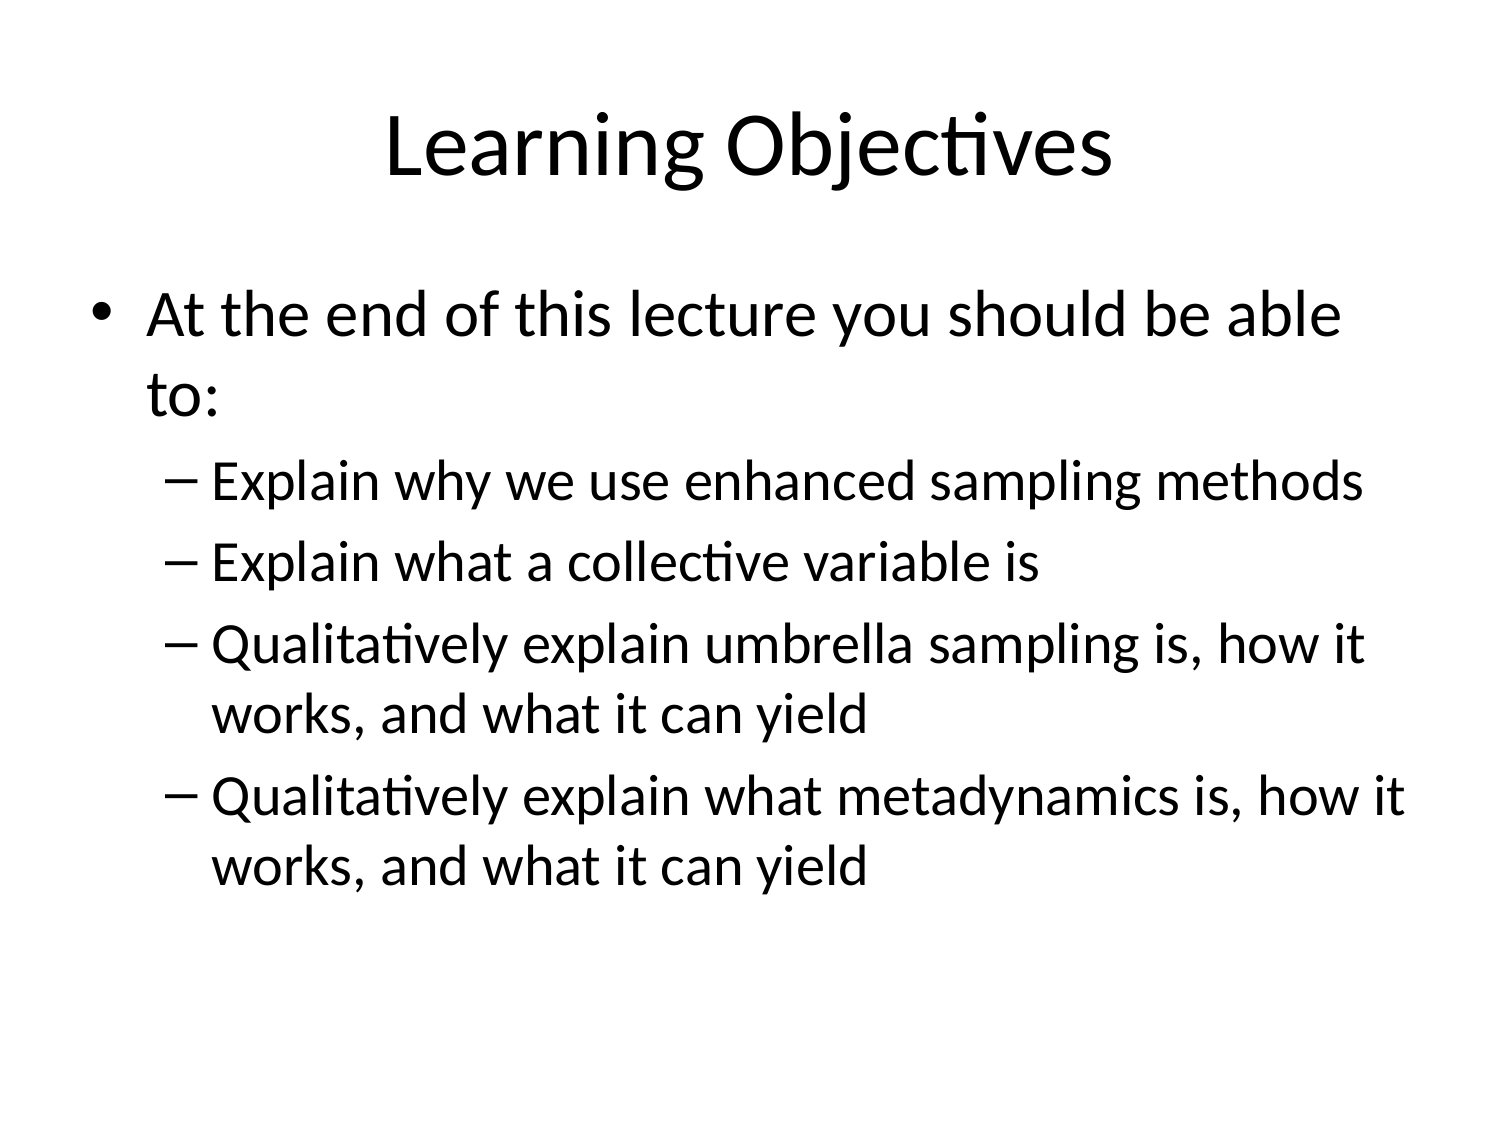

# Learning Objectives
At the end of this lecture you should be able to:
Explain why we use enhanced sampling methods
Explain what a collective variable is
Qualitatively explain umbrella sampling is, how it works, and what it can yield
Qualitatively explain what metadynamics is, how it works, and what it can yield